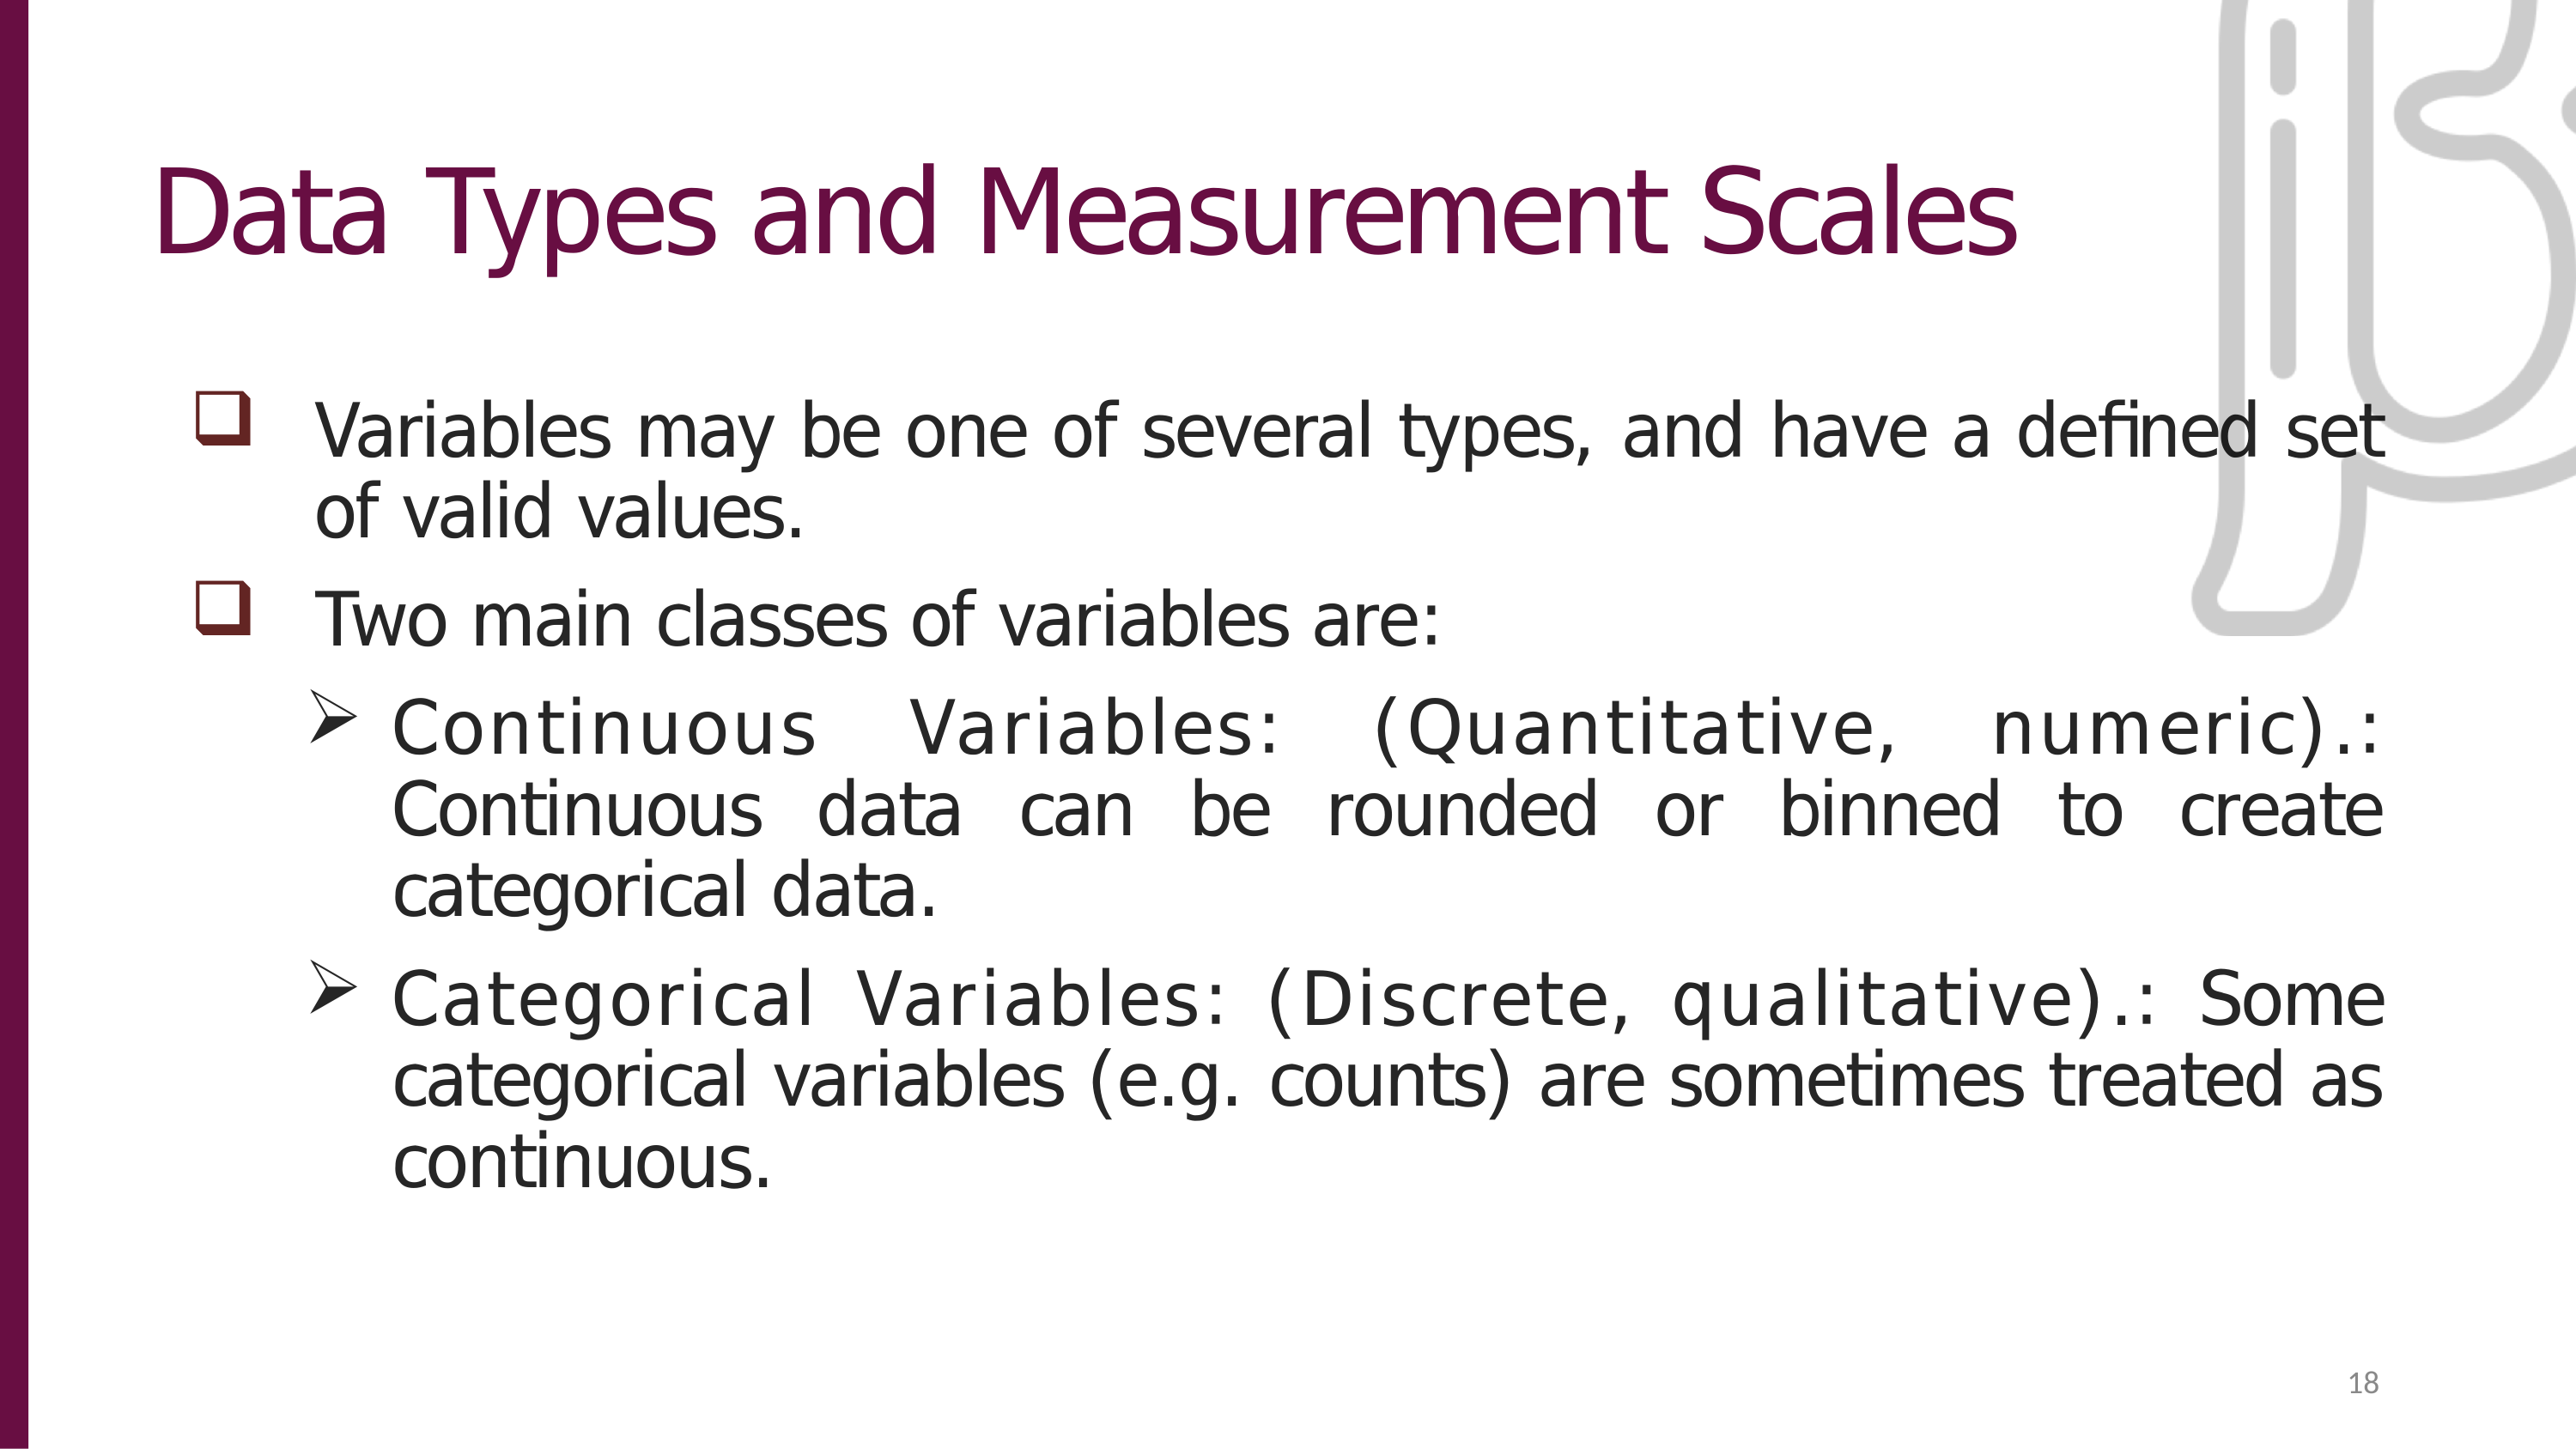

Data Types and Measurement Scales
Variables may be one of several types, and have a defined set of valid values.
Two main classes of variables are:
Continuous Variables: (Quantitative, numeric).: Continuous data can be rounded or binned to create categorical data.
Categorical Variables: (Discrete, qualitative).: Some categorical variables (e.g. counts) are sometimes treated as continuous.
18